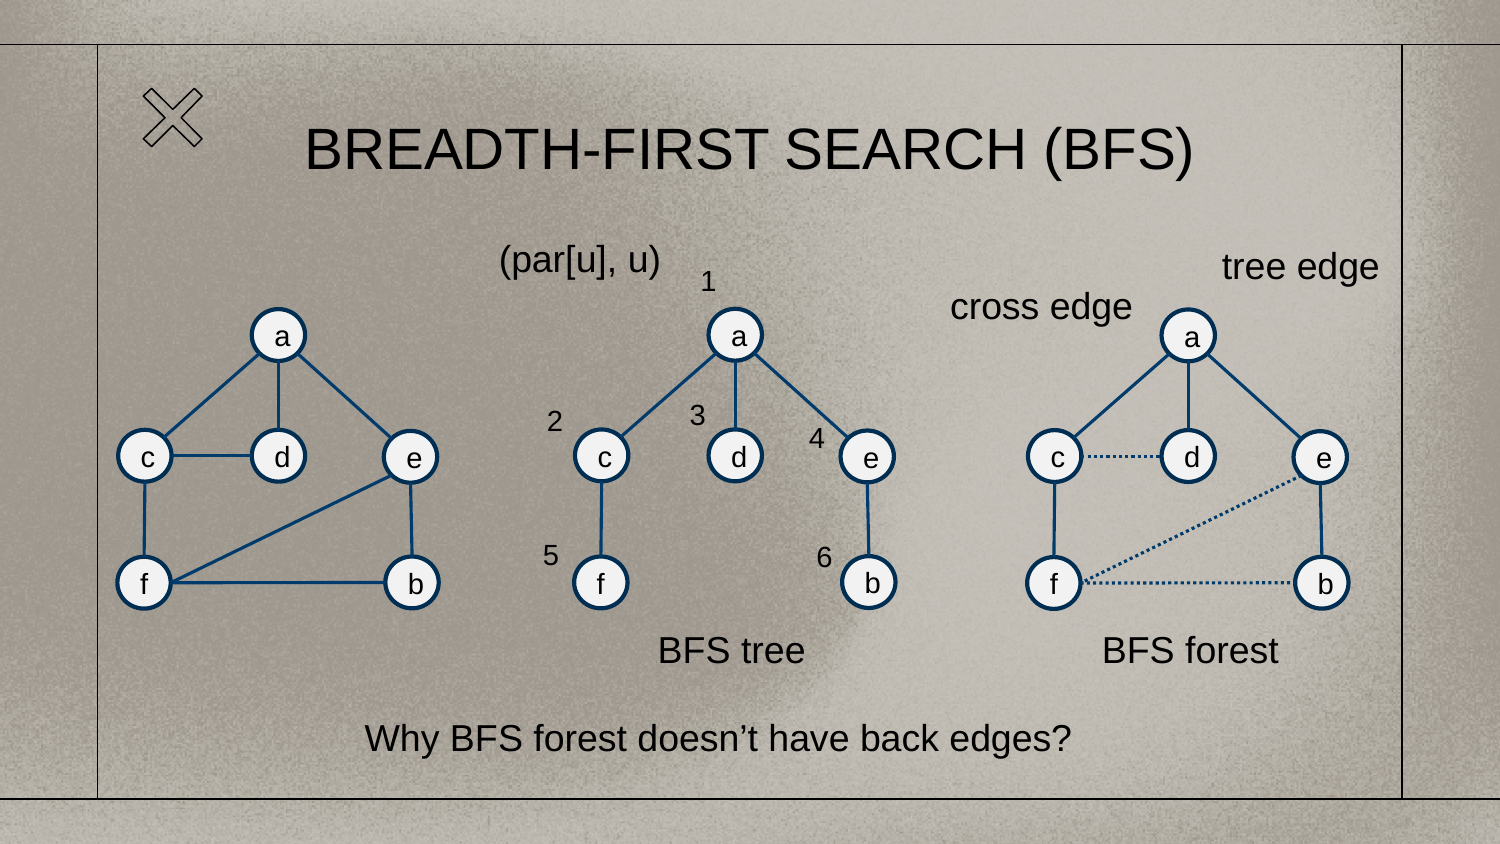

# BREADTH-FIRST SEARCH (BFS)
(par[u], u)
tree edge
1
cross edge
a
a
a
3
2
4
c
d
c
d
c
d
e
e
e
5
6
b
b
f
f
b
f
BFS tree
BFS forest
Why BFS forest doesn’t have back edges?